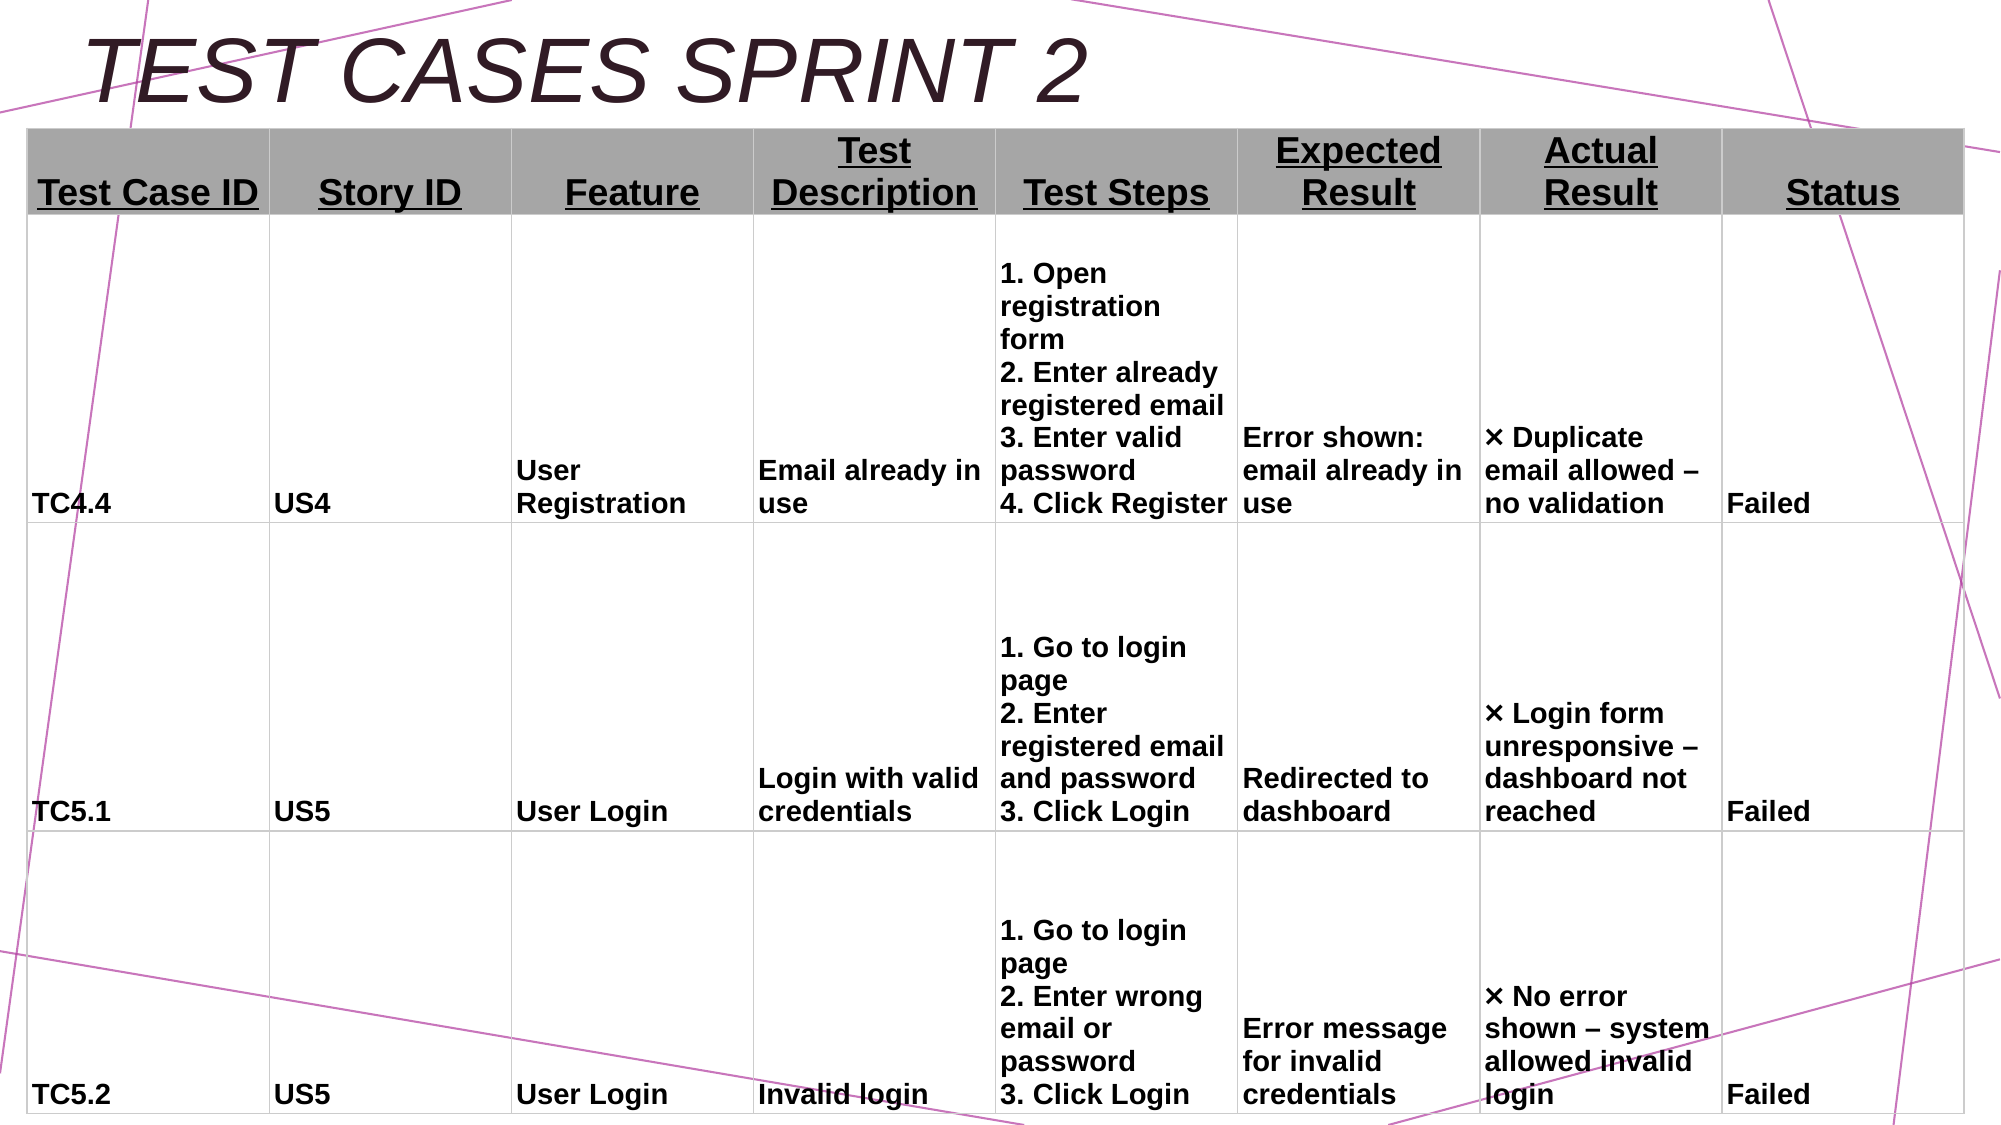

# Test Cases Sprint 2
| Test Case ID | Story ID | Feature | Test Description | Test Steps | Expected Result | Actual Result | Status |
| --- | --- | --- | --- | --- | --- | --- | --- |
| TC4.4 | US4 | User Registration | Email already in use | 1. Open registration form 2. Enter already registered email 3. Enter valid password 4. Click Register | Error shown: email already in use | ❌ Duplicate email allowed – no validation | Failed |
| TC5.1 | US5 | User Login | Login with valid credentials | 1. Go to login page 2. Enter registered email and password 3. Click Login | Redirected to dashboard | ❌ Login form unresponsive – dashboard not reached | Failed |
| TC5.2 | US5 | User Login | Invalid login | 1. Go to login page 2. Enter wrong email or password 3. Click Login | Error message for invalid credentials | ❌ No error shown – system allowed invalid login | Failed |